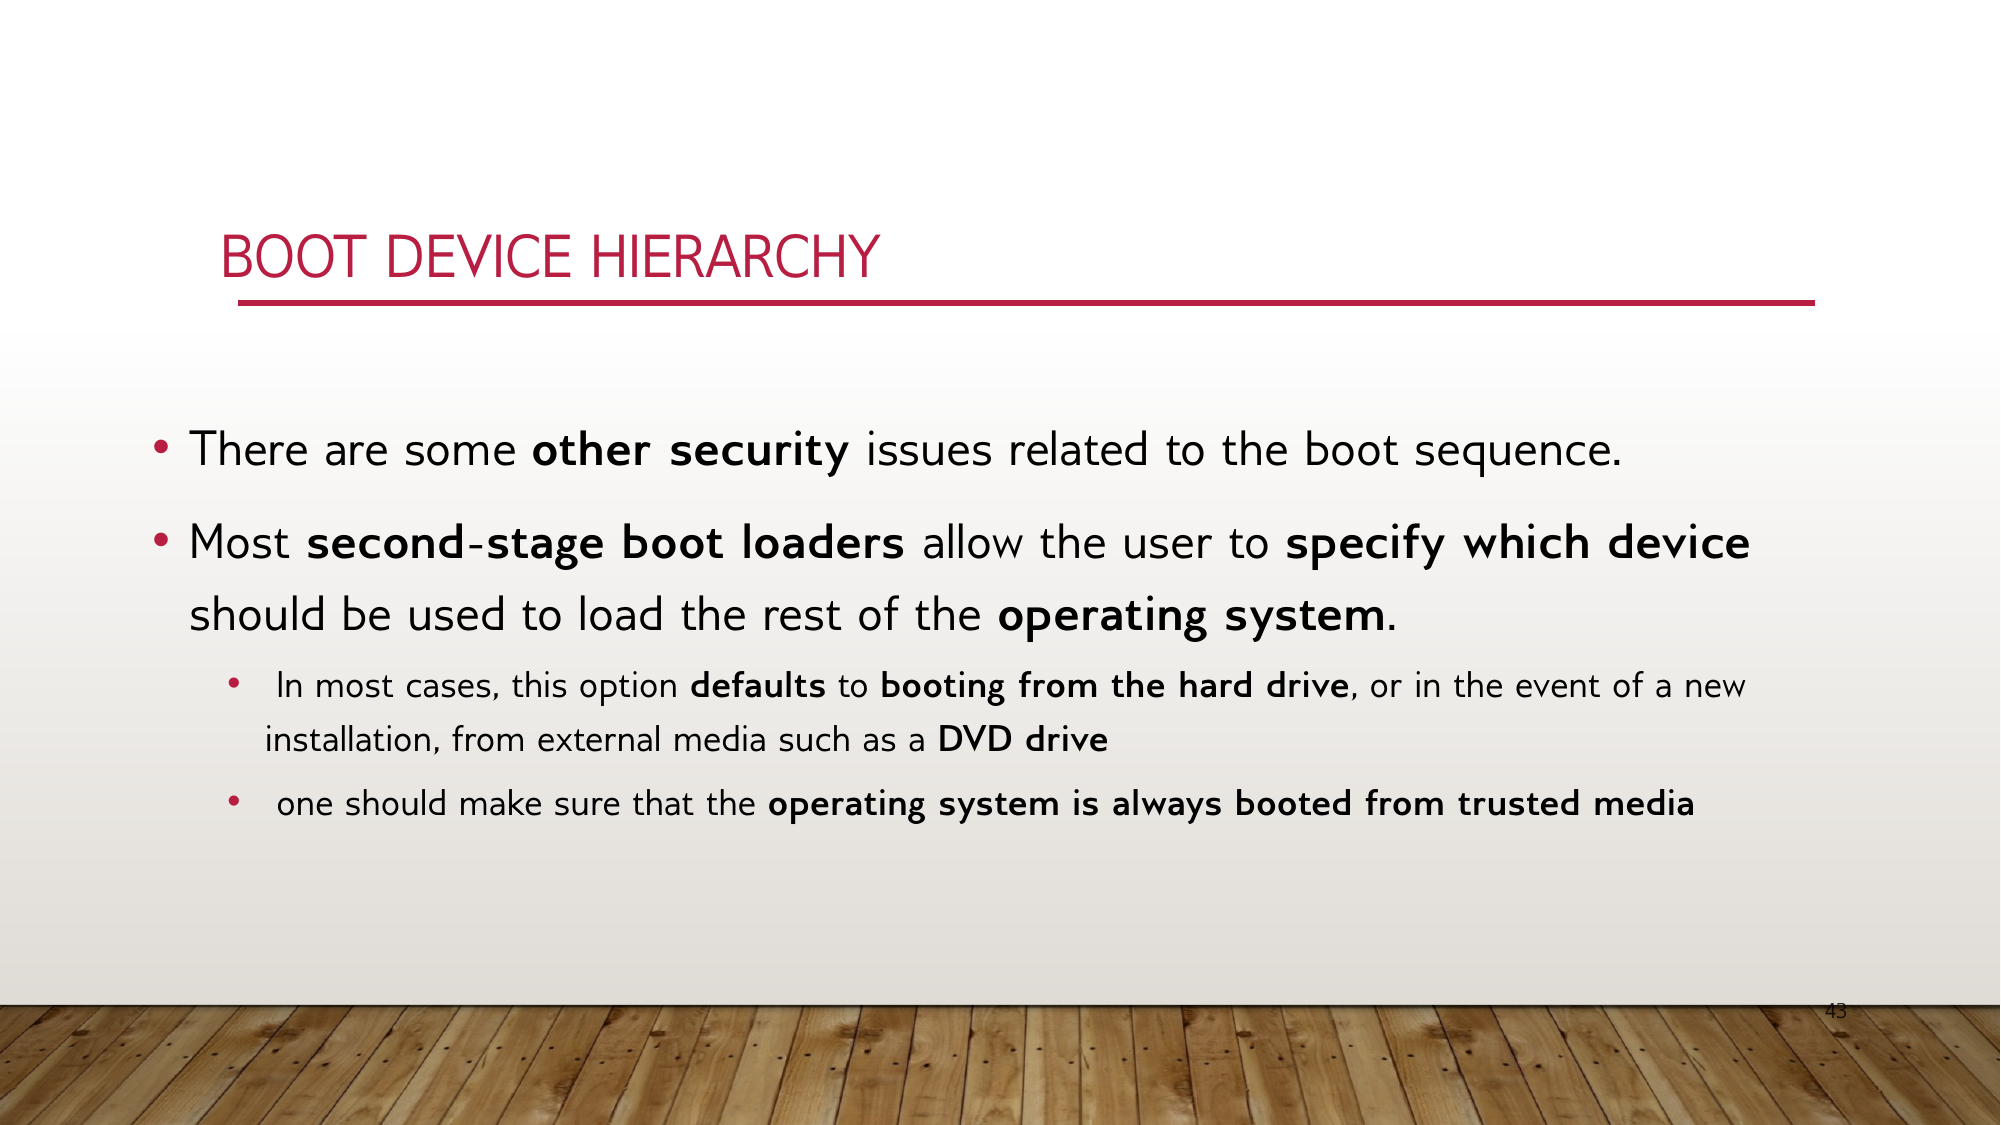

# Boot Device Hierarchy
There are some other security issues related to the boot sequence.
Most second-stage boot loaders allow the user to specify which device should be used to load the rest of the operating system.
 In most cases, this option defaults to booting from the hard drive, or in the event of a new installation, from external media such as a DVD drive
 one should make sure that the operating system is always booted from trusted media

43